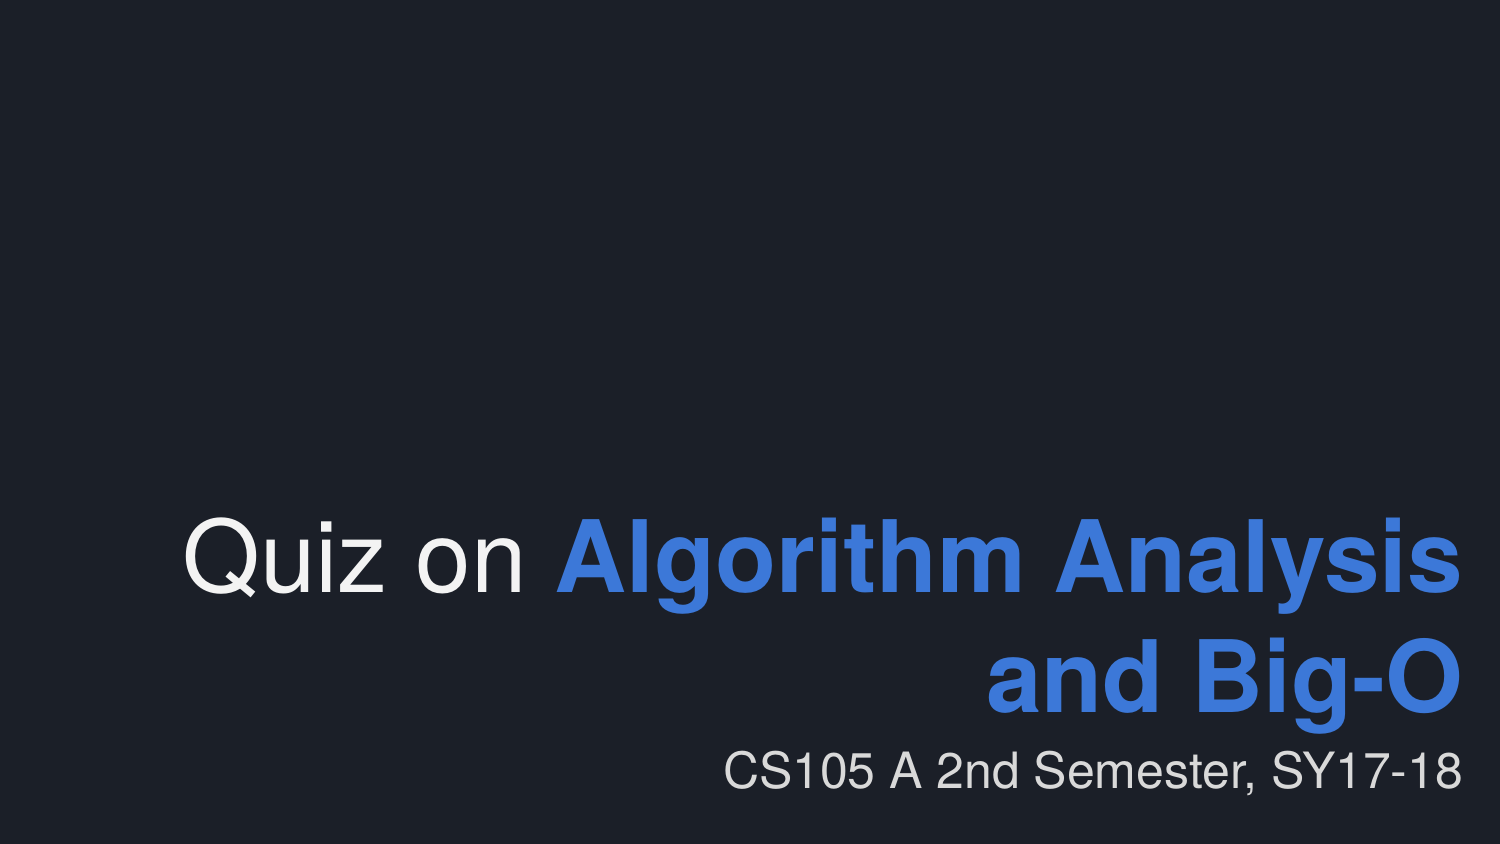

# Quiz on Algorithm Analysis and Big-O
CS105 A 2nd Semester, SY17-18